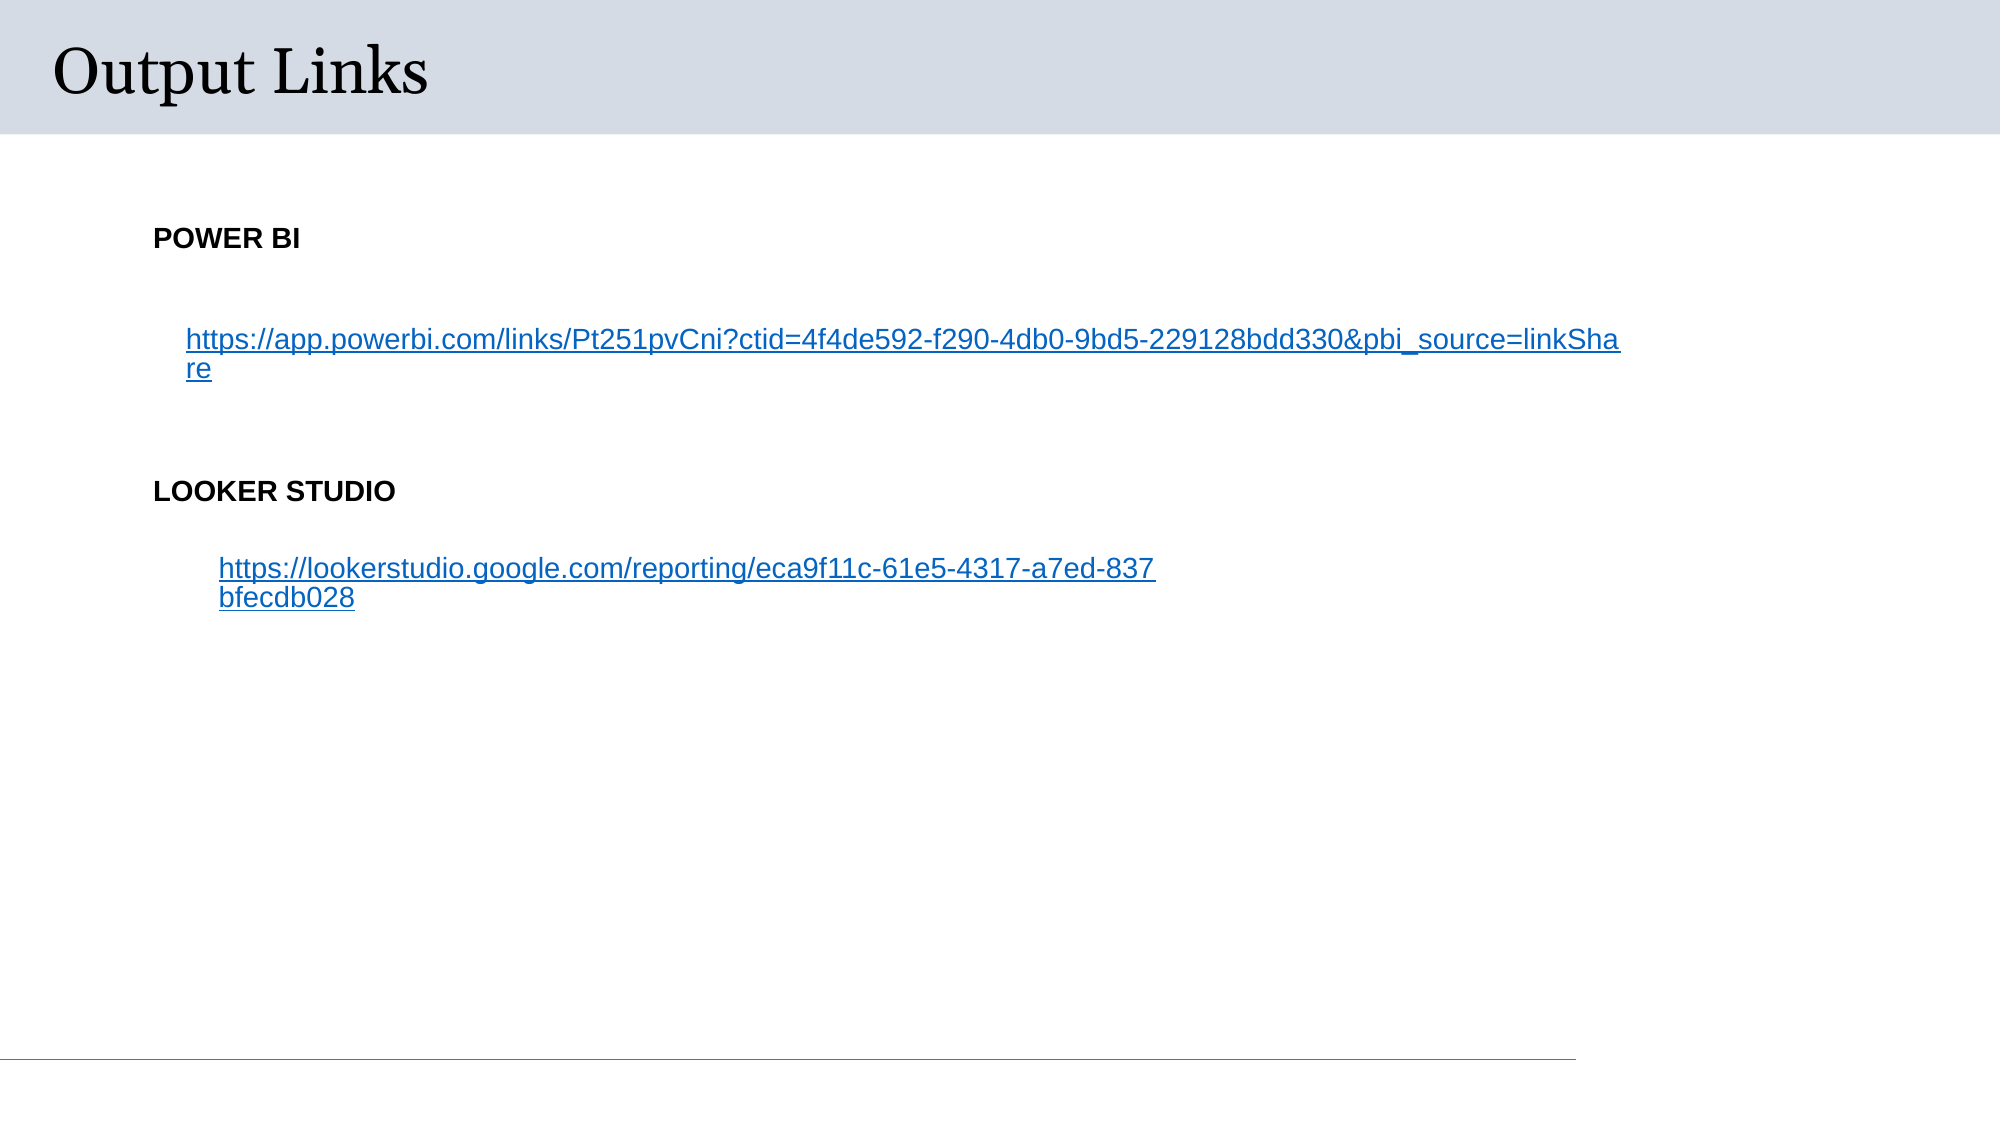

# Output Links
POWER BI
https://app.powerbi.com/links/Pt251pvCni?ctid=4f4de592-f290-4db0-9bd5-229128bdd330&pbi_source=linkShare
LOOKER STUDIO
https://lookerstudio.google.com/reporting/eca9f11c-61e5-4317-a7ed-837bfecdb028